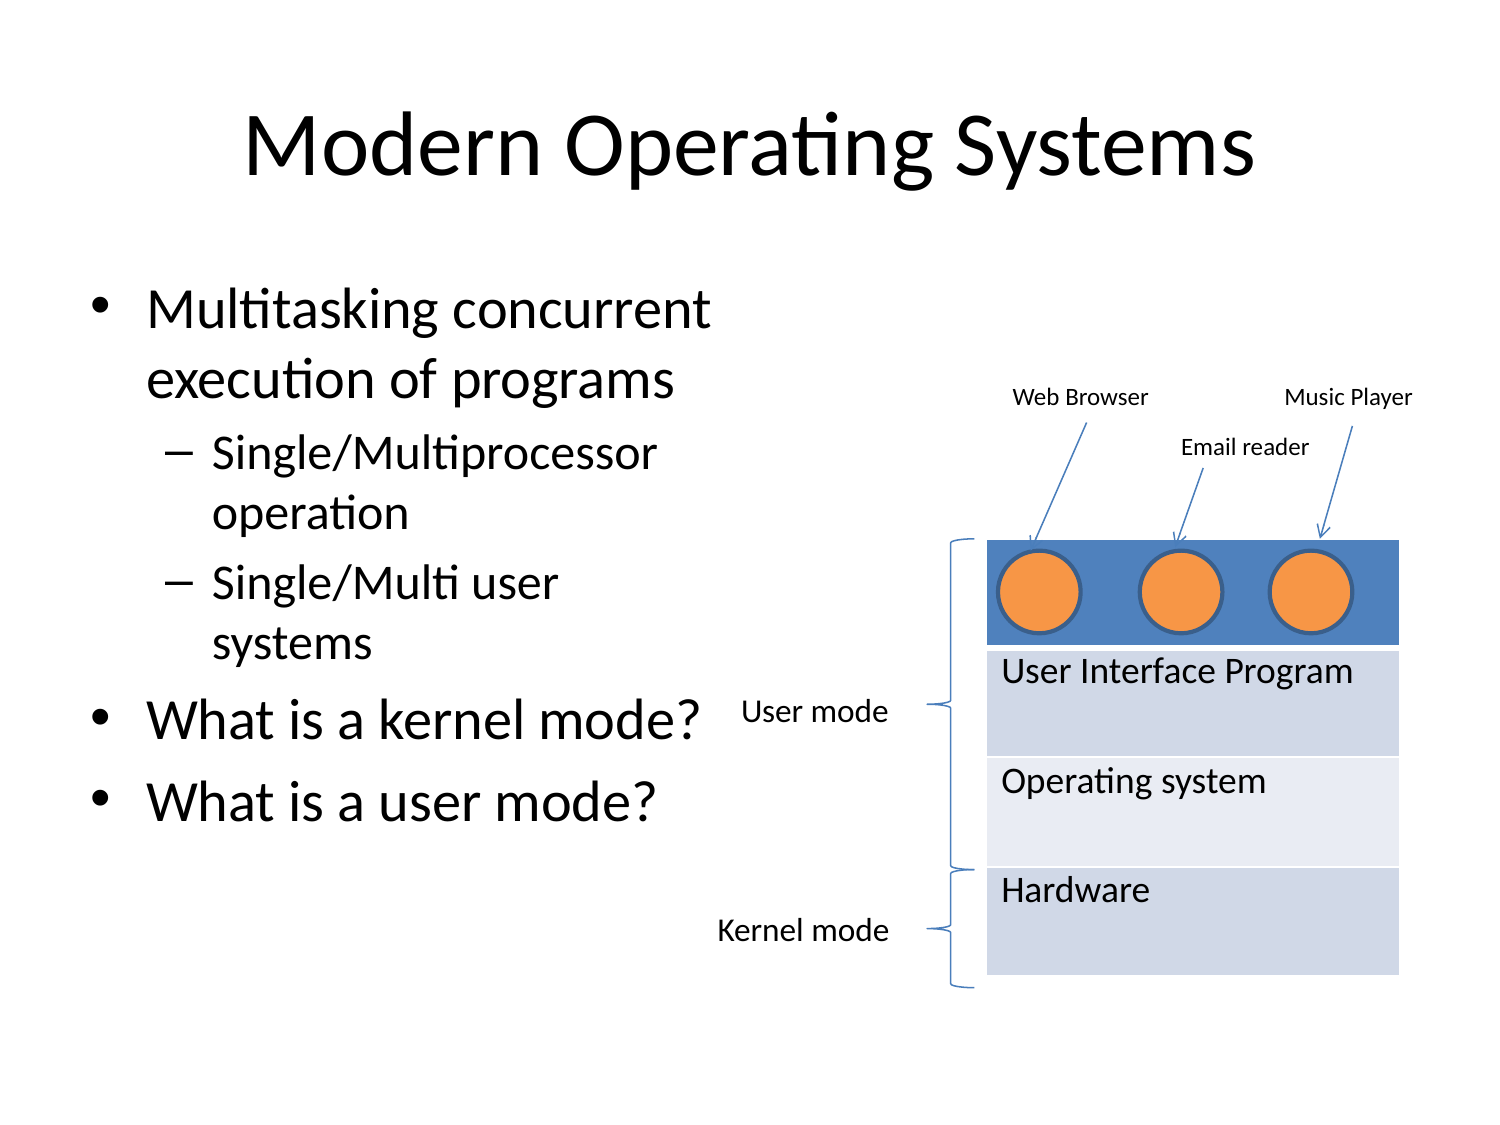

# Modern Operating Systems
Multitasking concurrent execution of programs
Single/Multiprocessor operation
Single/Multi user systems
What is a kernel mode?
What is a user mode?
Music Player
Web Browser
Email reader

|  |
| --- |
| User Interface Program |
| Operating system |
| Hardware |

User mode

Kernel mode